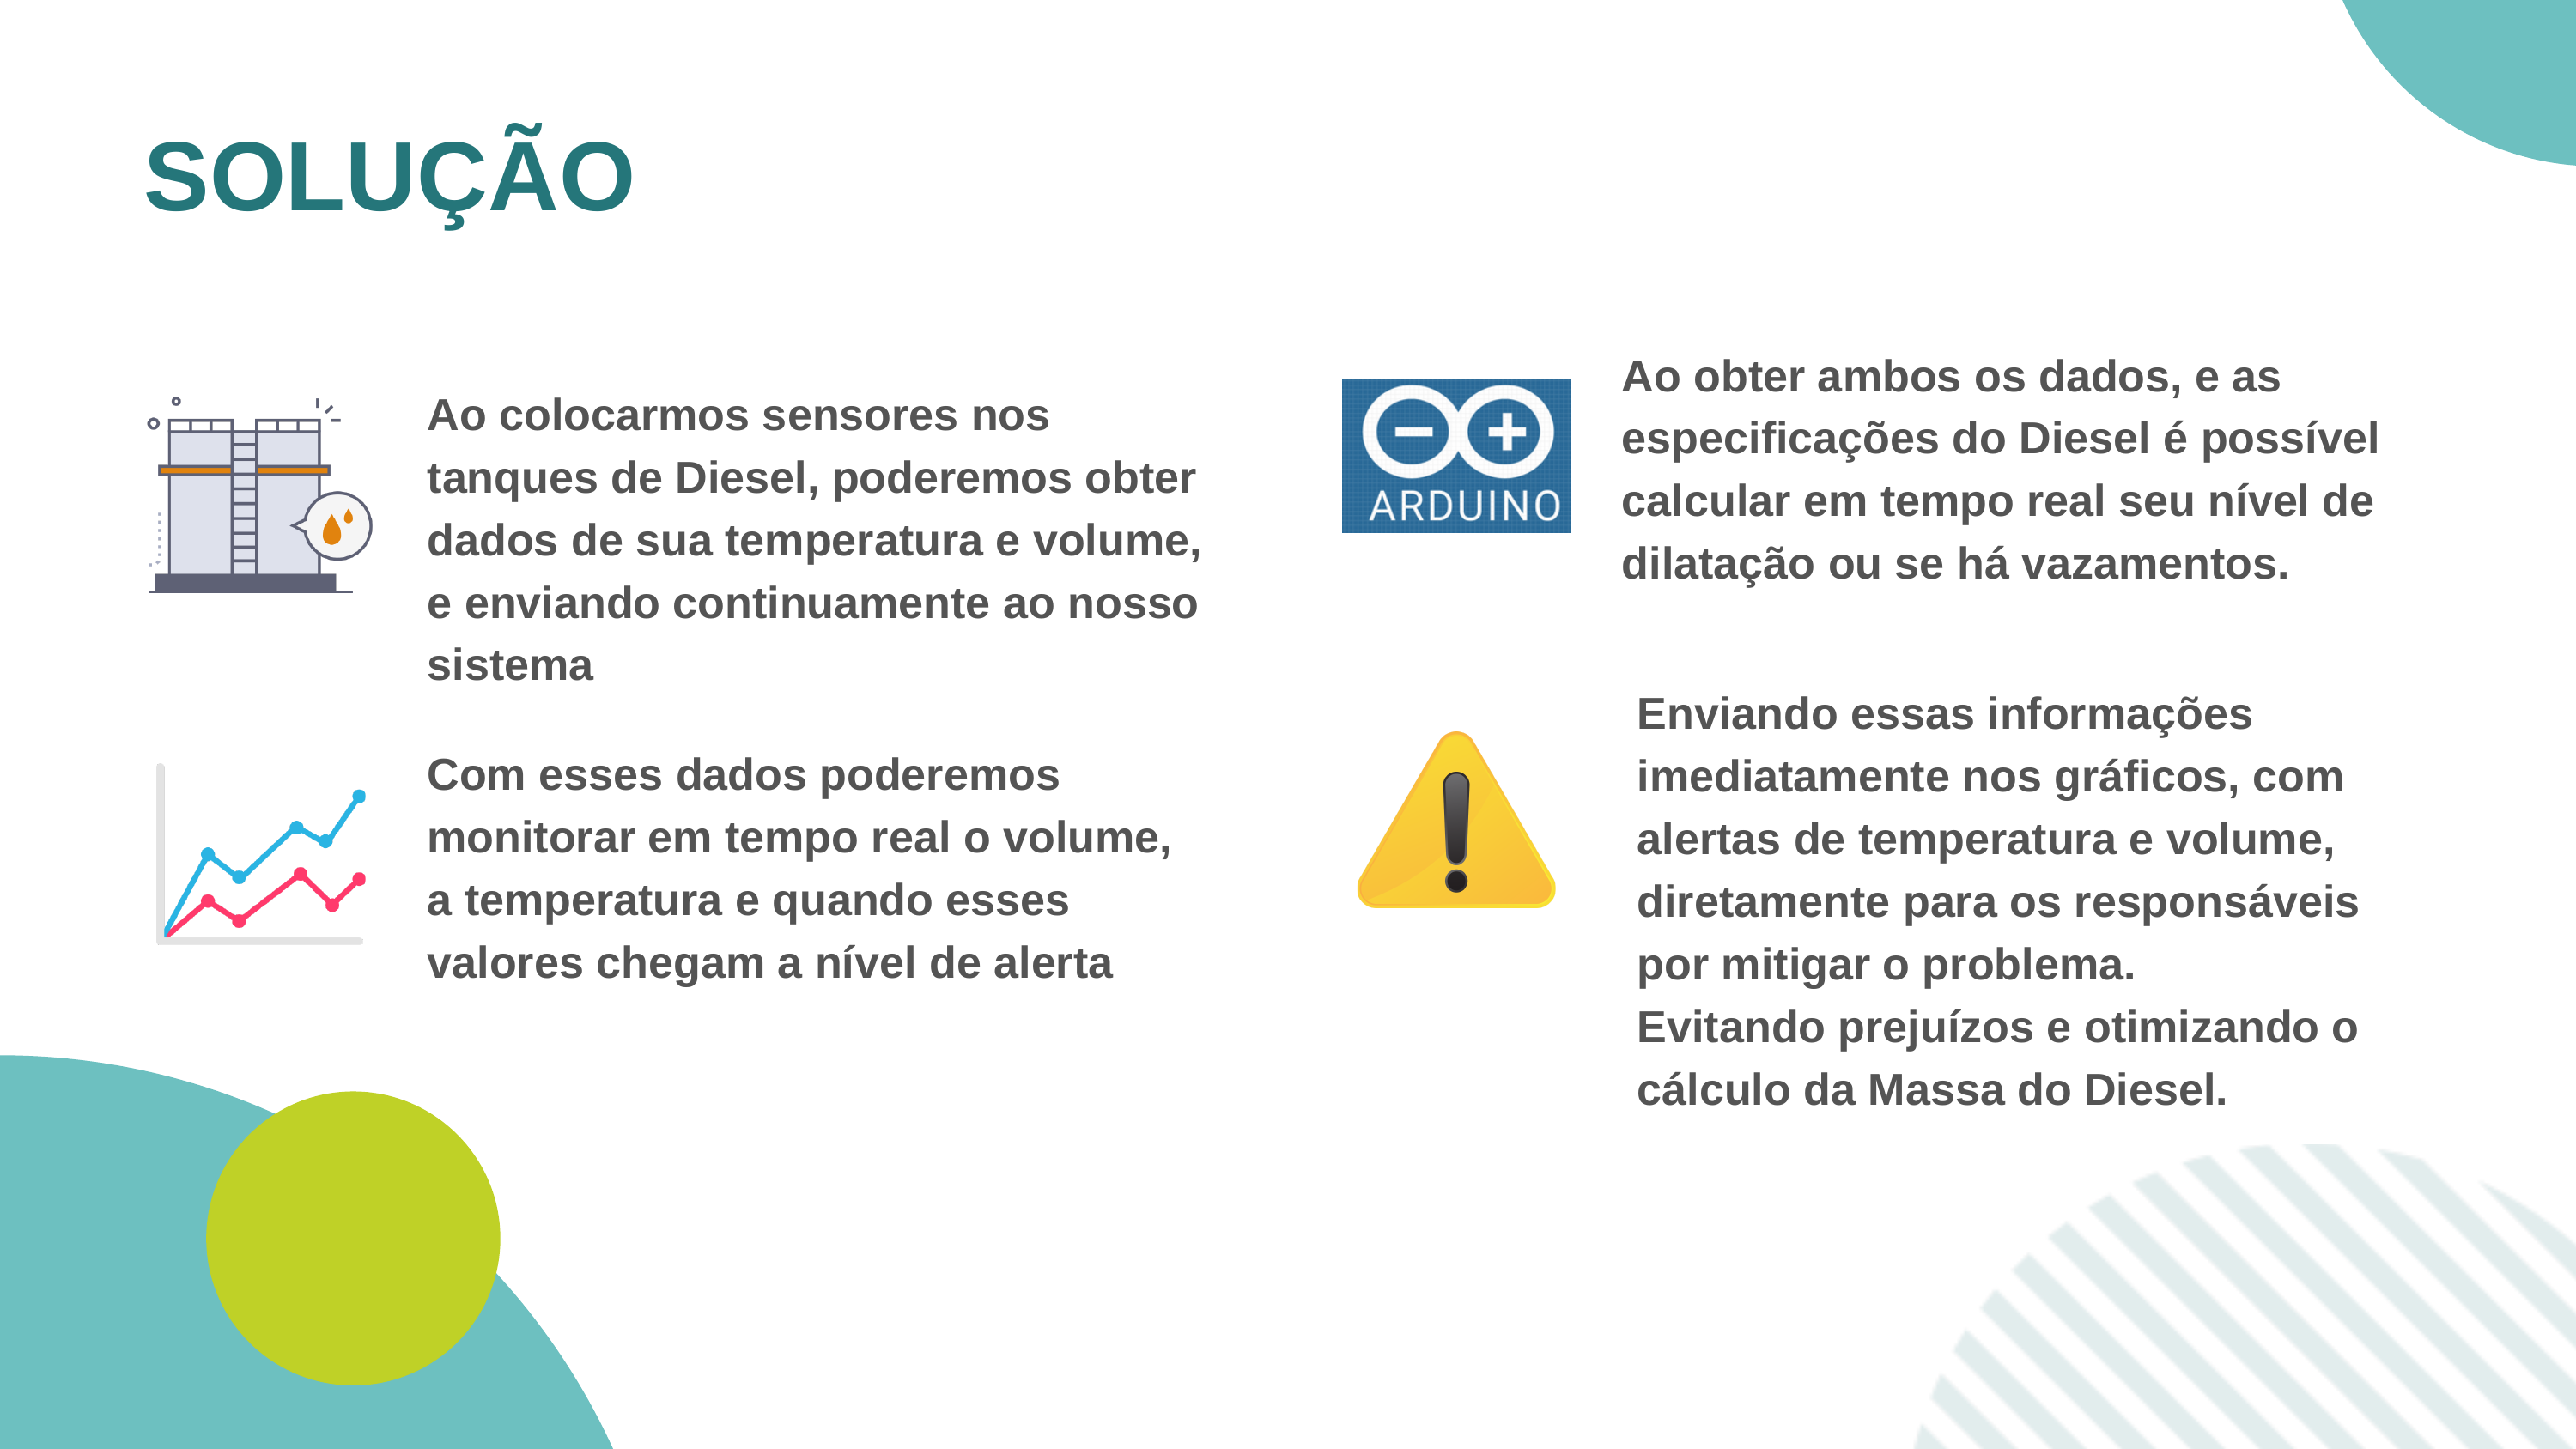

SOLUÇÃO
Ao obter ambos os dados, e as especificações do Diesel é possível calcular em tempo real seu nível de dilatação ou se há vazamentos.
Ao colocarmos sensores nos tanques de Diesel, poderemos obter dados de sua temperatura e volume, e enviando continuamente ao nosso sistema

Enviando essas informações imediatamente nos gráficos, com alertas de temperatura e volume,  diretamente para os responsáveis por mitigar o problema.
Evitando prejuízos e otimizando o cálculo da Massa do Diesel.

Com esses dados poderemos monitorar em tempo real o volume, a temperatura e quando esses valores chegam a nível de alerta